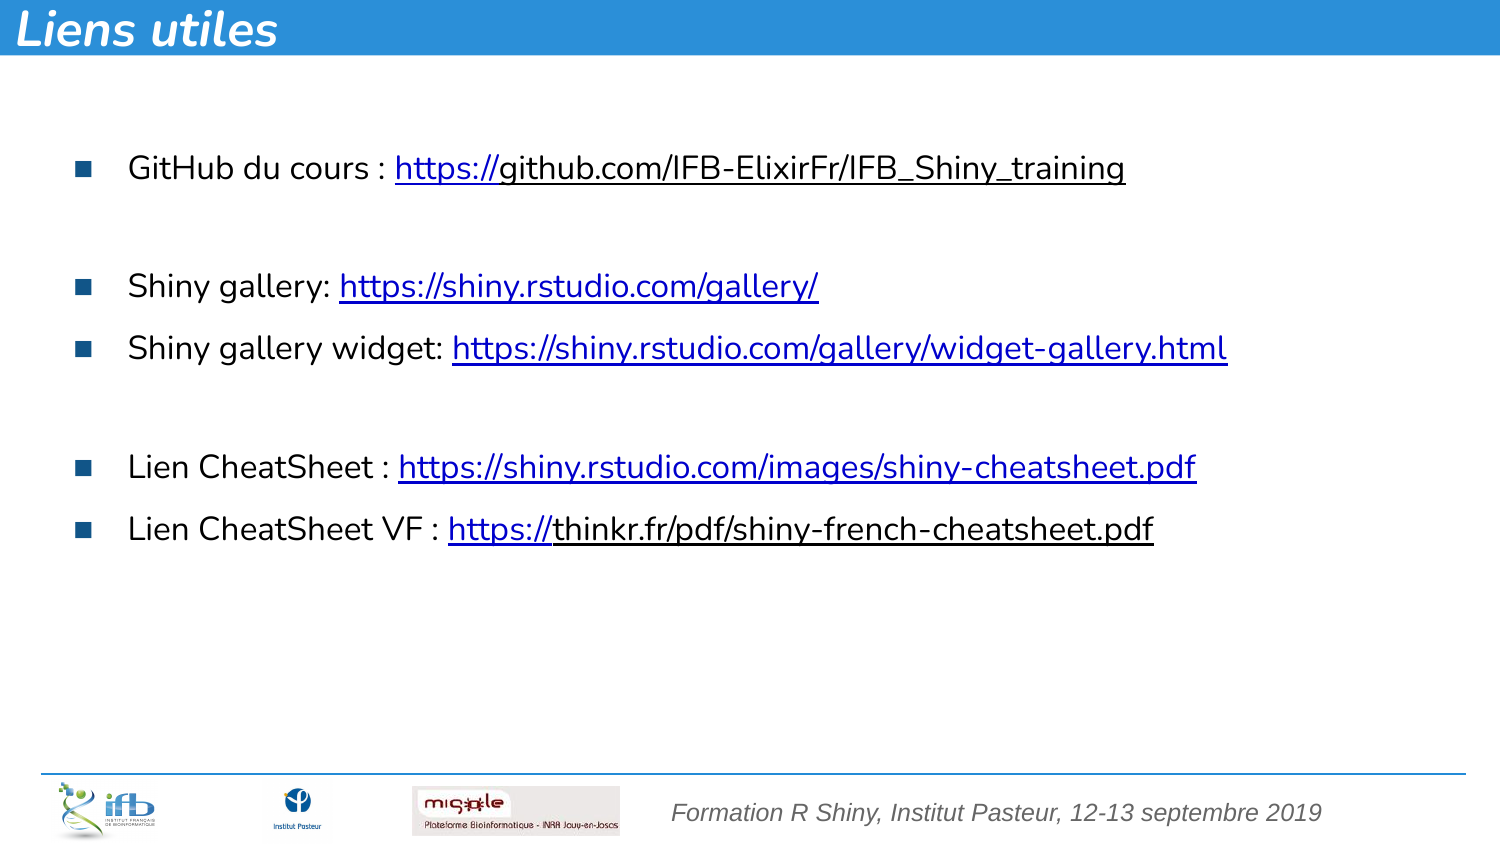

# Liens utiles

GitHub du cours : https://github.com/IFB-ElixirFr/IFB_Shiny_training

Shiny gallery: https://shiny.rstudio.com/gallery/
Shiny gallery widget: https://shiny.rstudio.com/gallery/widget-gallery.html

Lien CheatSheet : https://shiny.rstudio.com/images/shiny-cheatsheet.pdf
Lien CheatSheet VF : https://thinkr.fr/pdf/shiny-french-cheatsheet.pdf